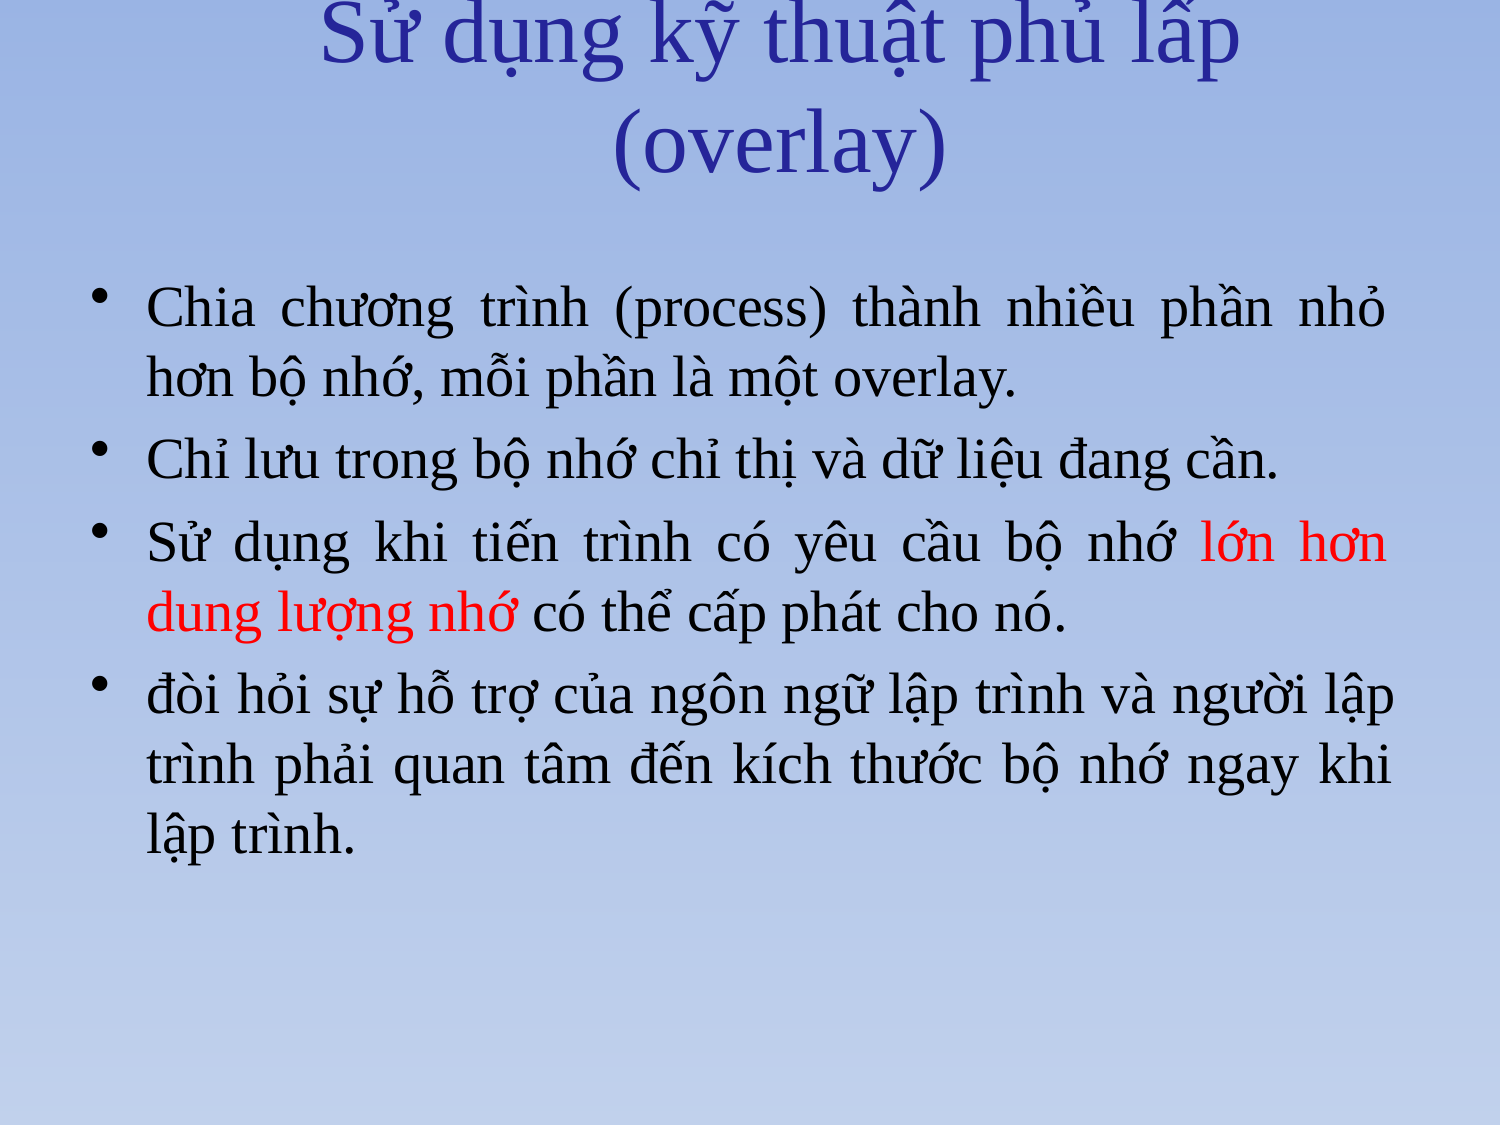

# Sử dụng kỹ thuật phủ lấp (overlay)
Chia chương trình (process) thành nhiều phần nhỏ  hơn bộ nhớ, mỗi phần là một overlay.
Chỉ lưu trong bộ nhớ chỉ thị và dữ liệu đang cần.
Sử dụng khi tiến trình có yêu cầu bộ nhớ lớn hơn  dung lượng nhớ có thể cấp phát cho nó.
đòi hỏi sự hỗ trợ của ngôn ngữ lập trình và người lập  trình phải quan tâm đến kích thước bộ nhớ ngay khi  lập trình.